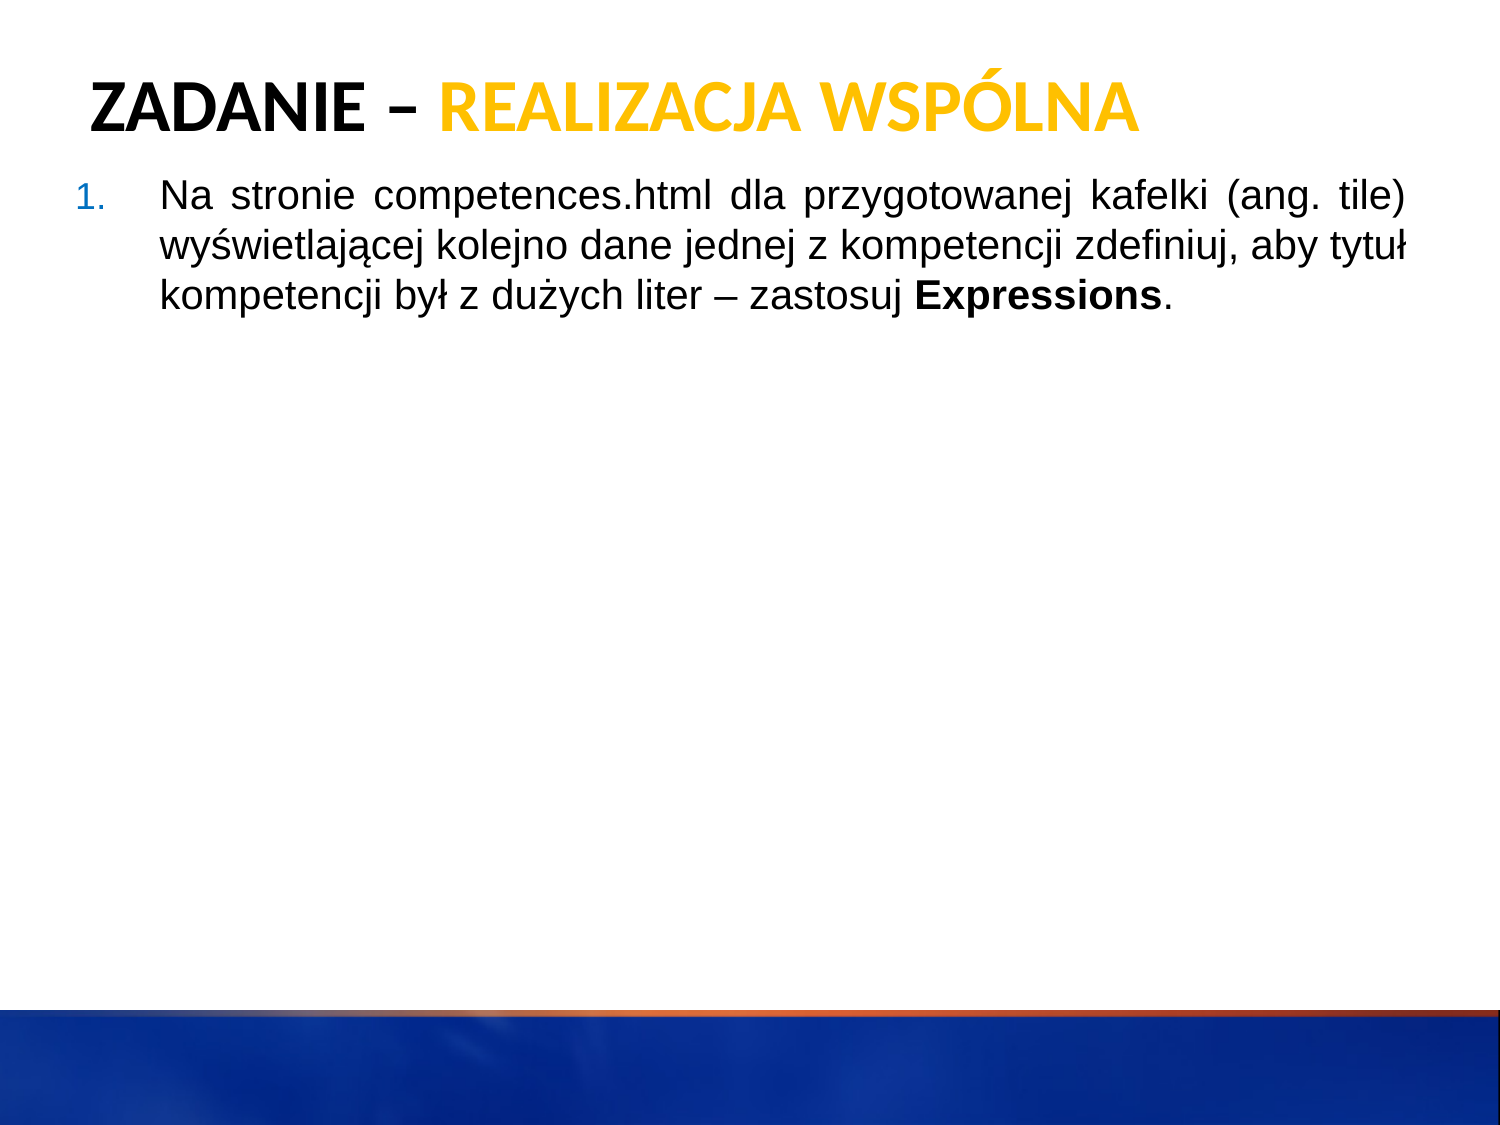

# Zadanie – realizacja wspólna
Na stronie competences.html dla przygotowanej kafelki (ang. tile) wyświetlającej kolejno dane jednej z kompetencji zdefiniuj, aby tytuł kompetencji był z dużych liter – zastosuj Expressions.